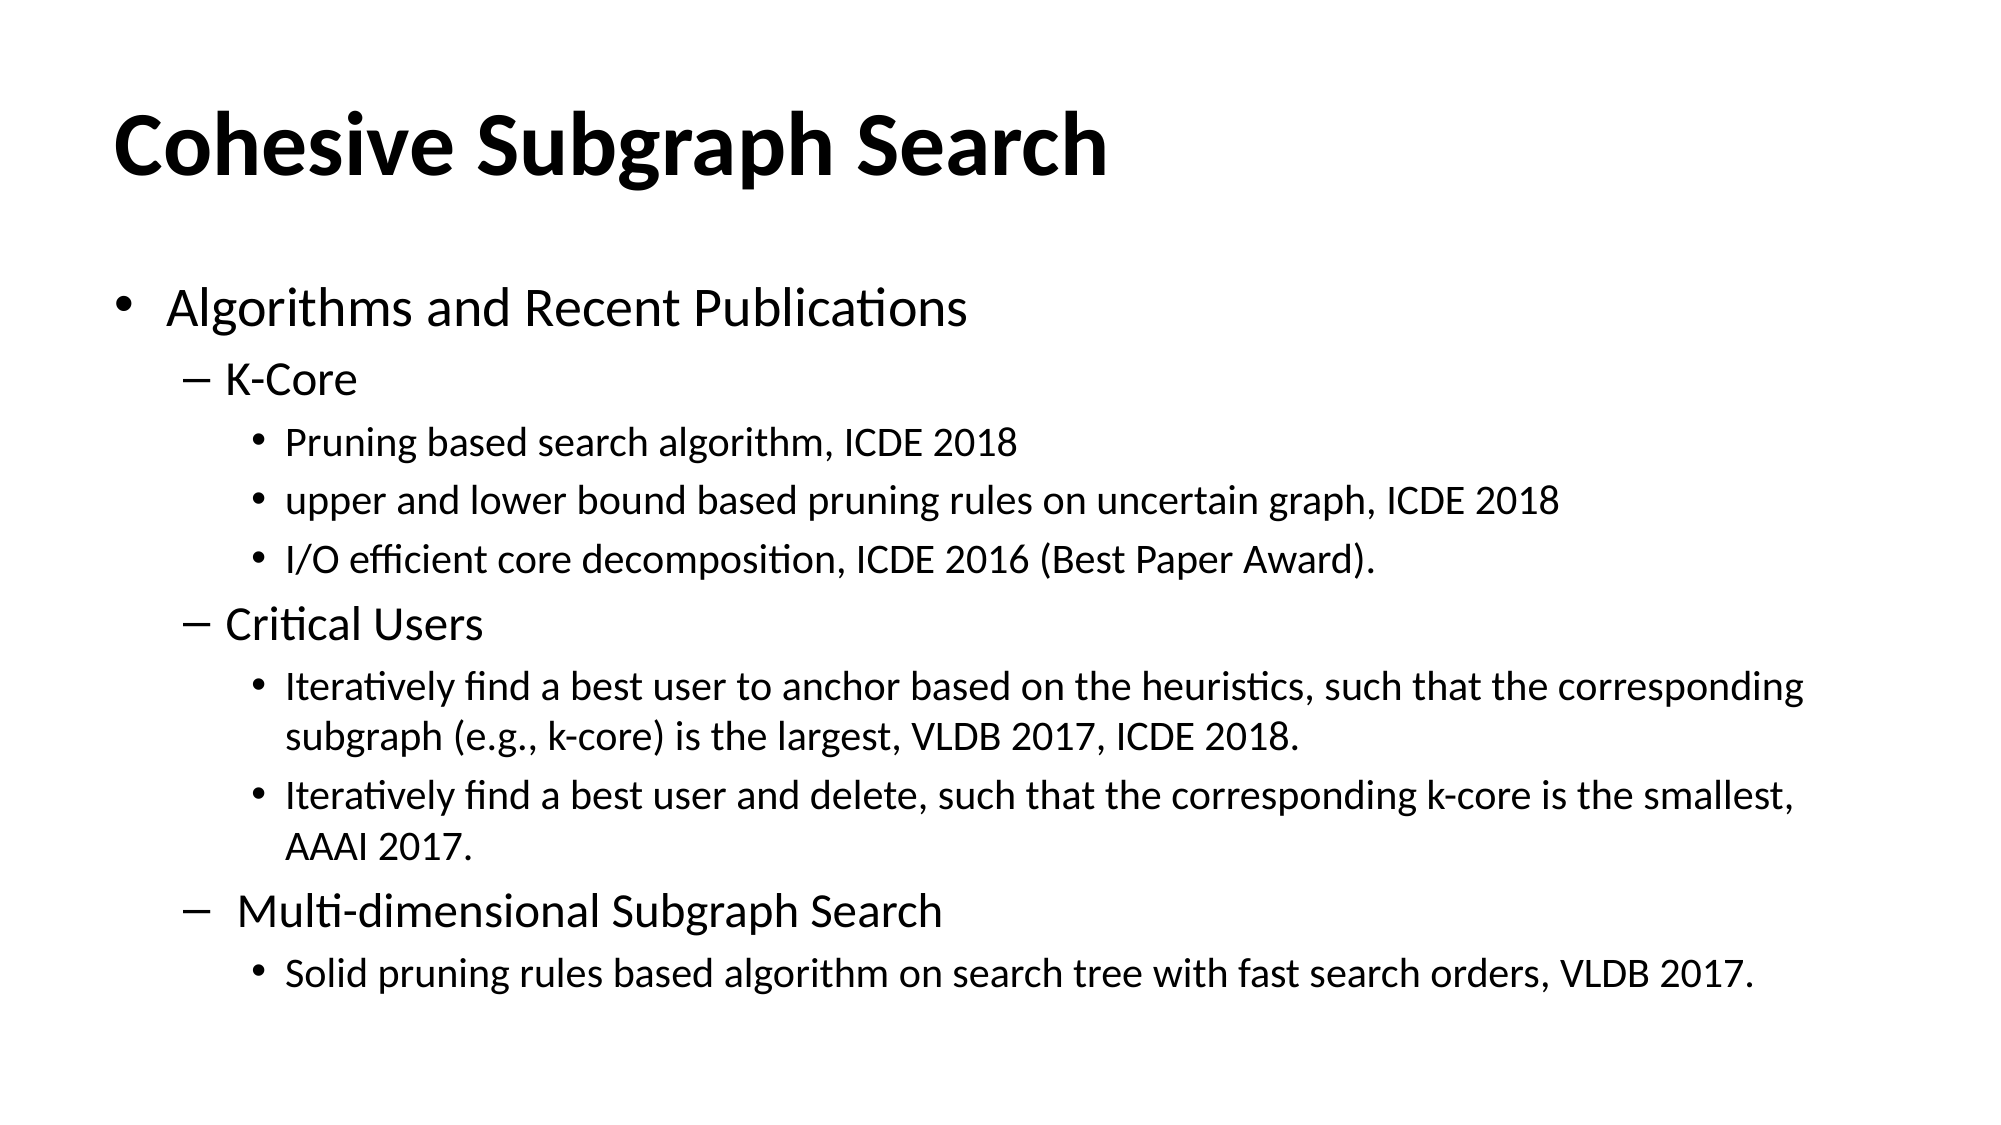

# Cohesive Subgraph Search
Algorithms and Recent Publications
K-Core
Pruning based search algorithm, ICDE 2018
upper and lower bound based pruning rules on uncertain graph, ICDE 2018
I/O efficient core decomposition, ICDE 2016 (Best Paper Award).
Critical Users
Iteratively find a best user to anchor based on the heuristics, such that the corresponding subgraph (e.g., k-core) is the largest, VLDB 2017, ICDE 2018.
Iteratively find a best user and delete, such that the corresponding k-core is the smallest, AAAI 2017.
 Multi-dimensional Subgraph Search
Solid pruning rules based algorithm on search tree with fast search orders, VLDB 2017.